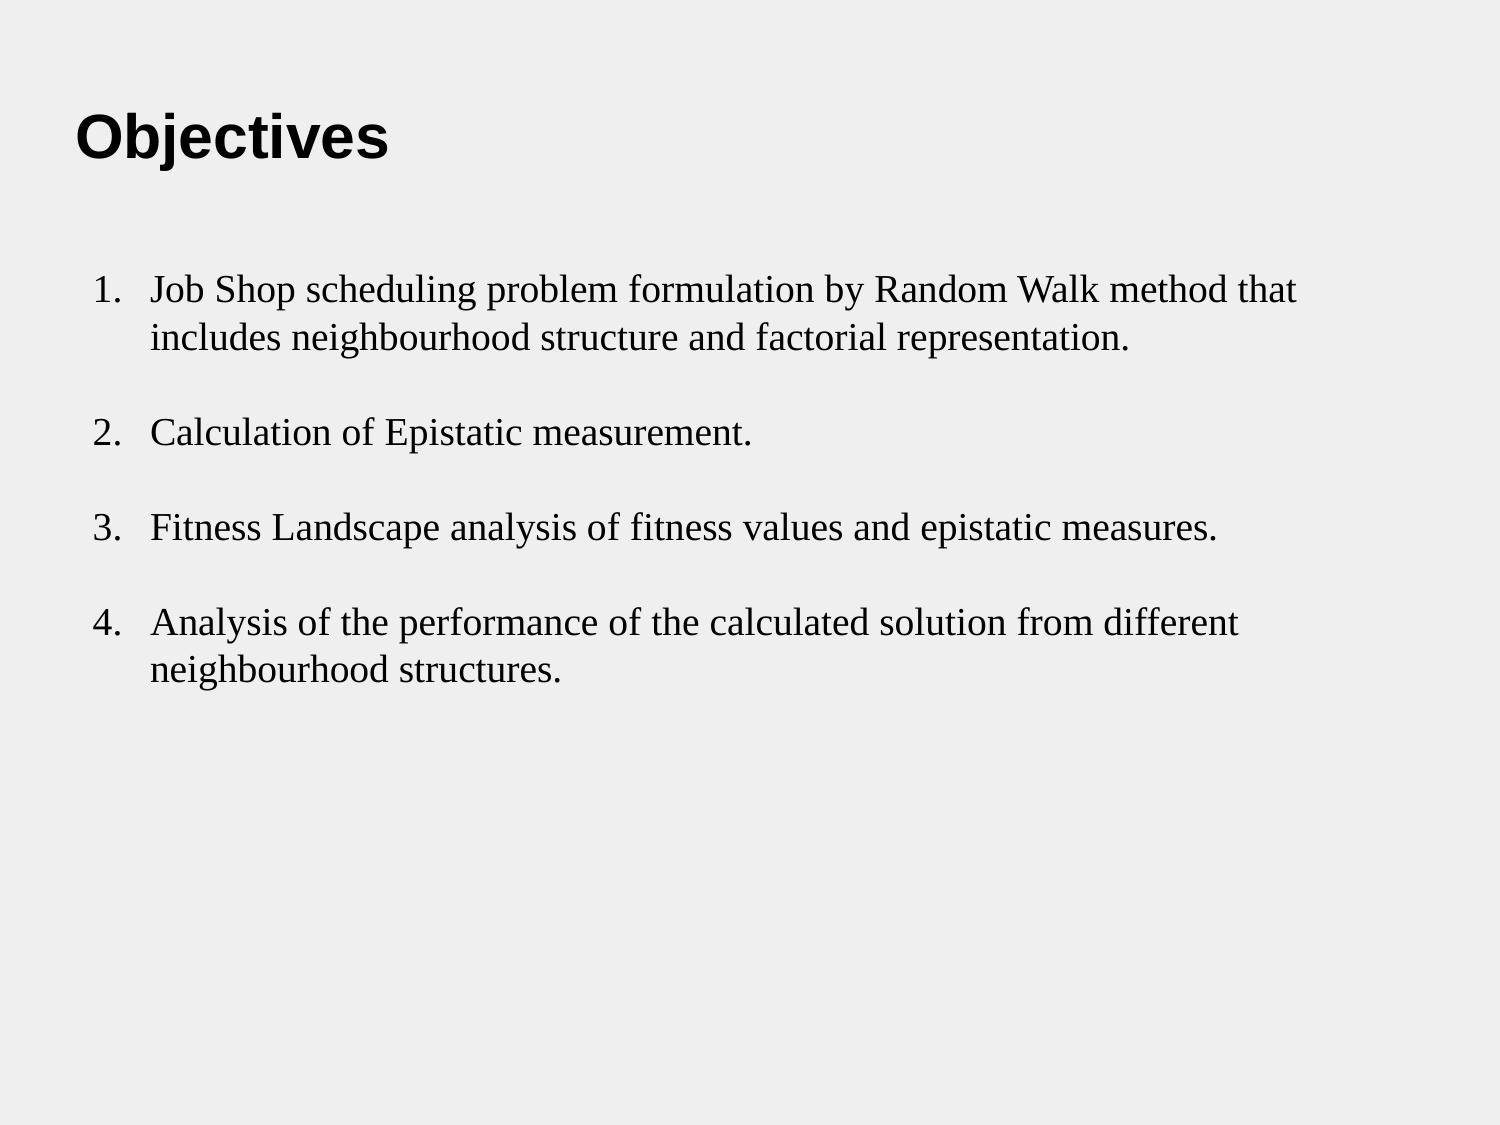

# Objectives
Job Shop scheduling problem formulation by Random Walk method that includes neighbourhood structure and factorial representation.

Calculation of Epistatic measurement.

Fitness Landscape analysis of fitness values and epistatic measures.

Analysis of the performance of the calculated solution from different neighbourhood structures.